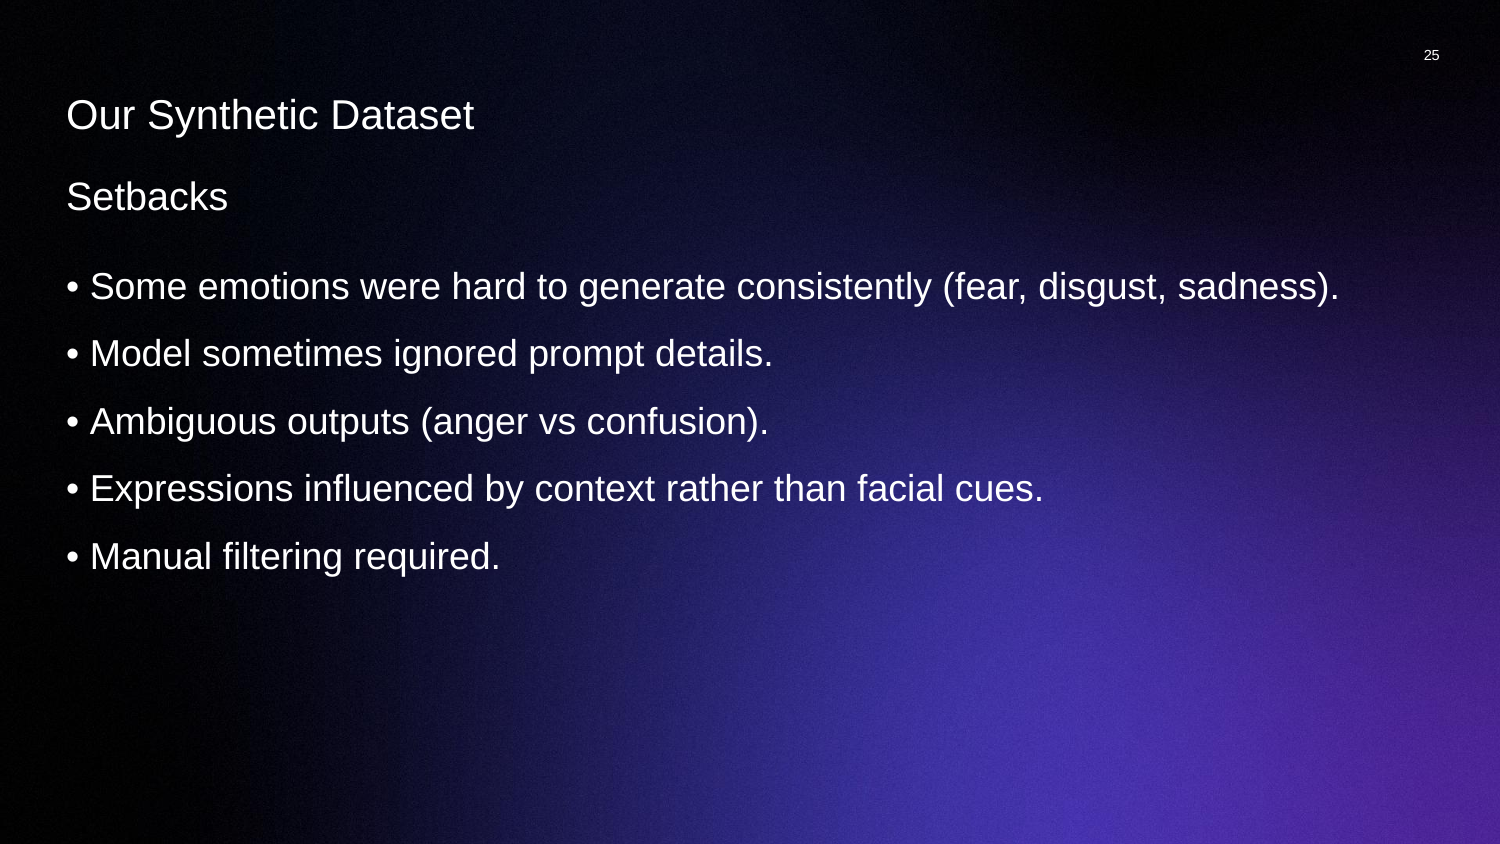

25
Our Synthetic Dataset
Setbacks
• Some emotions were hard to generate consistently (fear, disgust, sadness).
• Model sometimes ignored prompt details.
• Ambiguous outputs (anger vs confusion).
• Expressions influenced by context rather than facial cues.
• Manual filtering required.